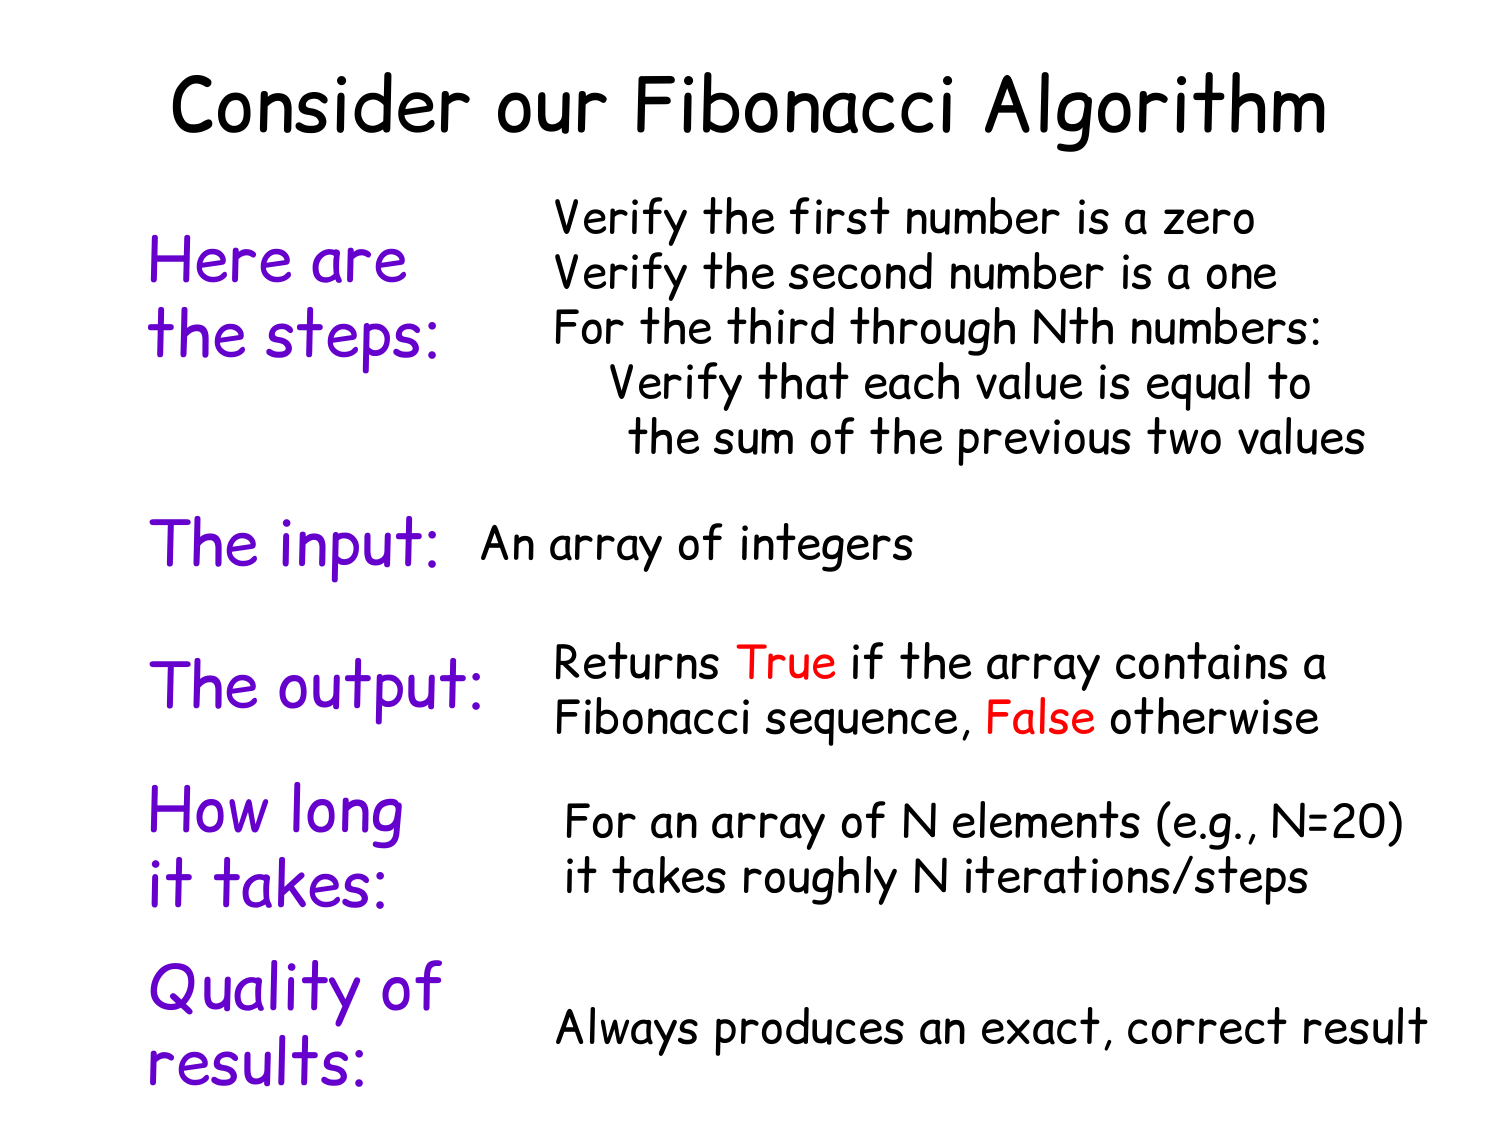

Consider our Fibonacci Algorithm
Verify the first number is a zero
Verify the second number is a one
For the third through Nth numbers:
    Verify that each value is equal to
the sum of the previous two values
Here are the steps:
The input:
An array of integers

Returns True if the array contains a
Fibonacci sequence, False otherwise
The output:
How long it takes:
For an array of N elements (e.g., N=20)
it takes roughly N iterations/steps
Quality of results:
Always produces an exact, correct result